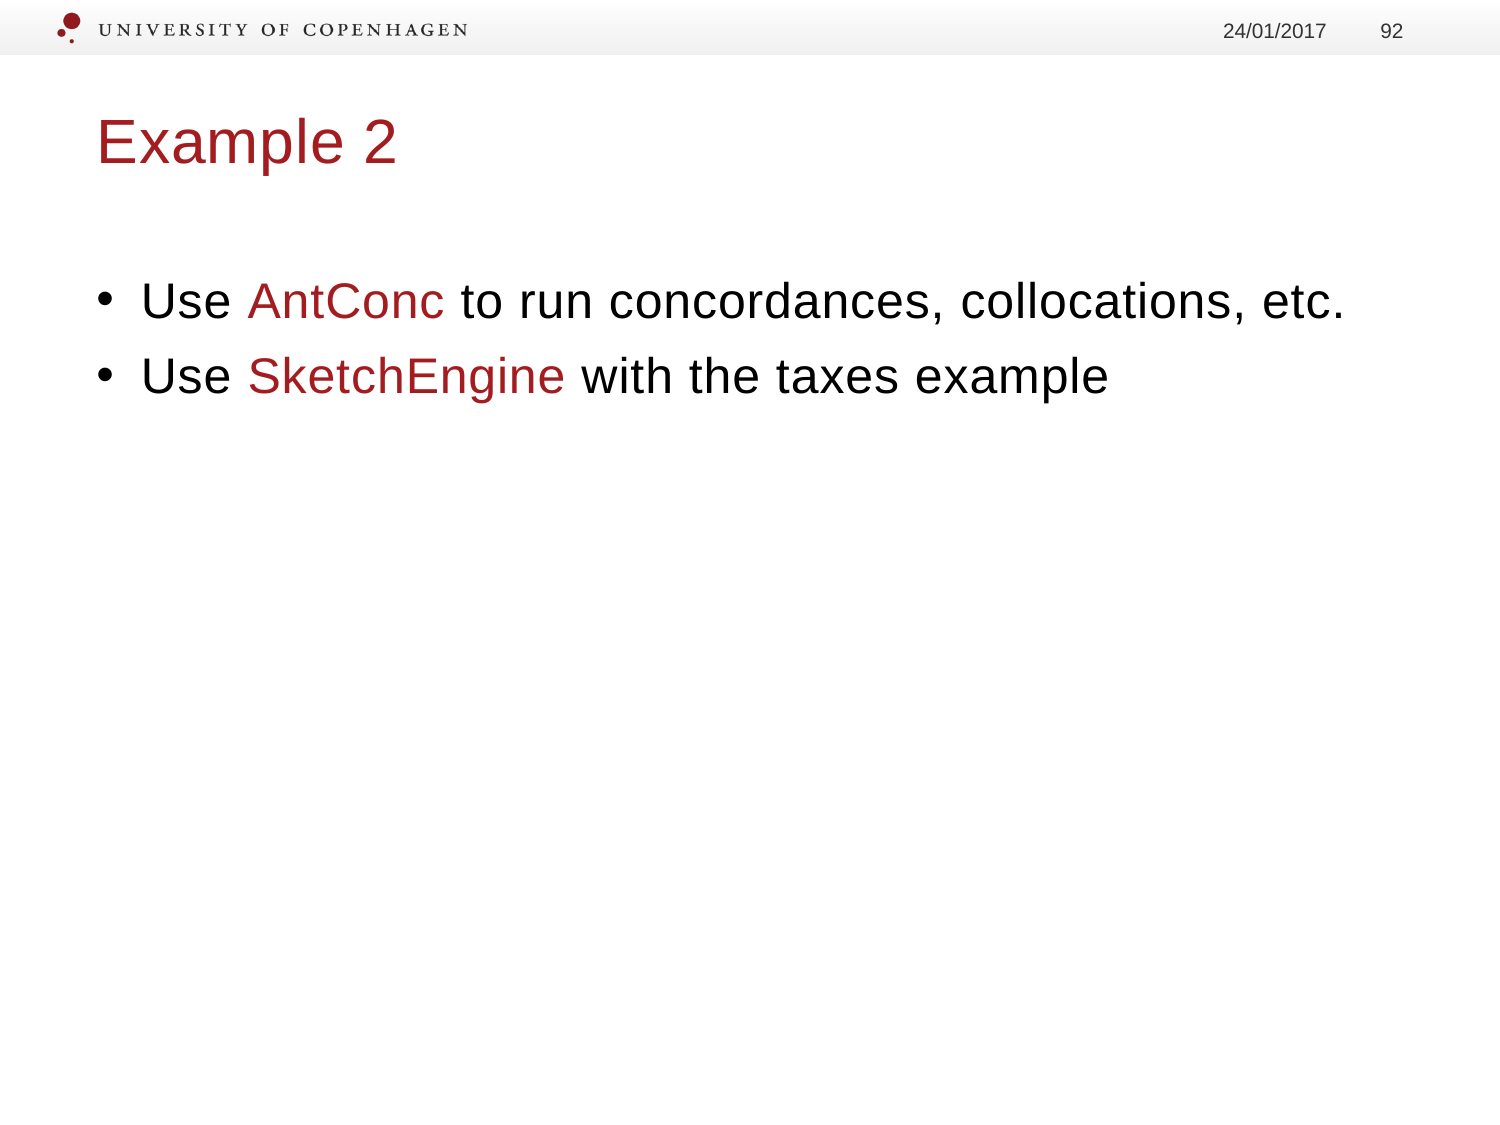

24/01/2017
92
# Example 2
Use AntConc to run concordances, collocations, etc.
Use SketchEngine with the taxes example